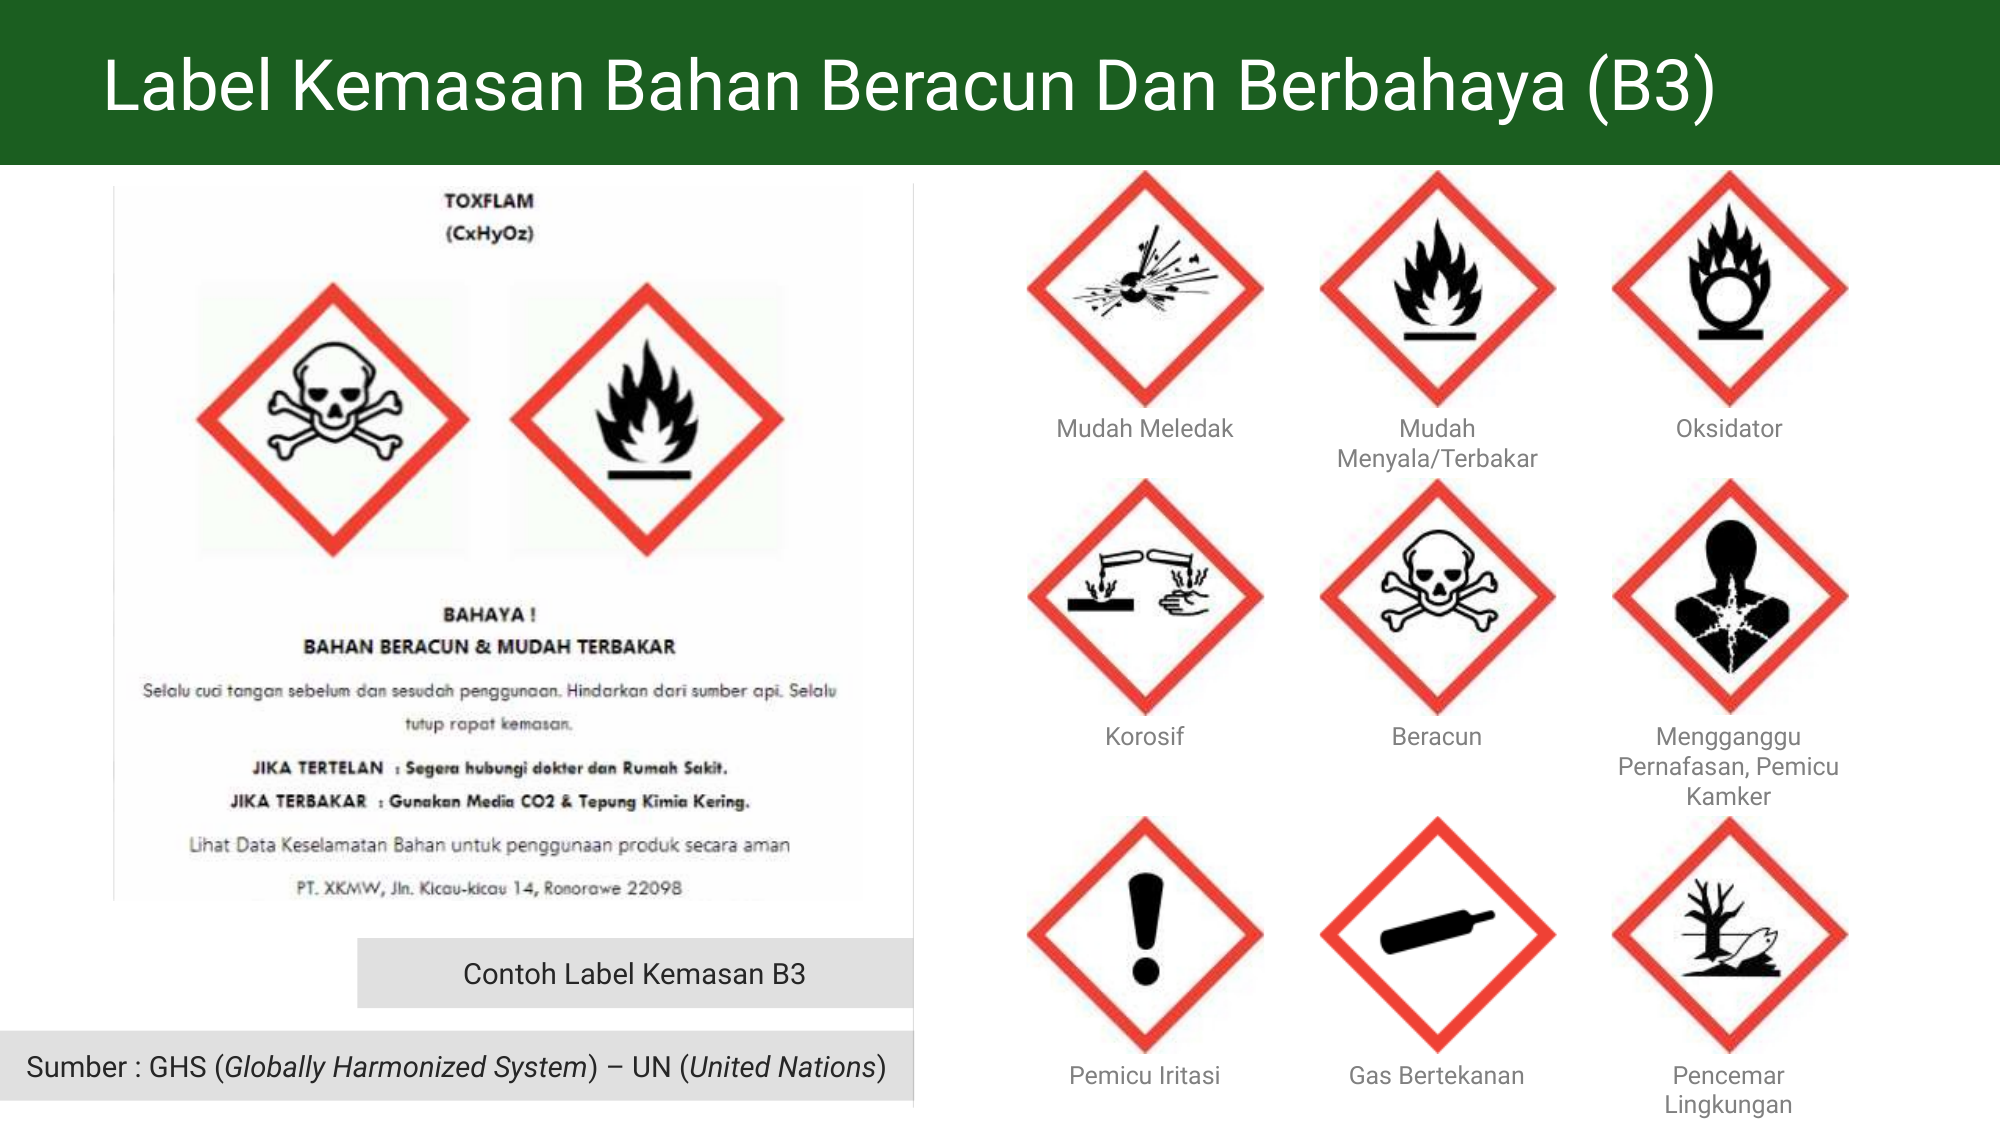

# Label Kemasan Bahan Beracun Dan Berbahaya (B3)

Mudah Meledak
Mudah Menyala/Terbakar
Oksidator

Korosif
Beracun
Mengganggu Pernafasan, Pemicu Kamker

Contoh Label Kemasan B3
Sumber : GHS (Globally Harmonized System) – UN (United Nations)
Pemicu Iritasi
Gas Bertekanan
Pencemar Lingkungan